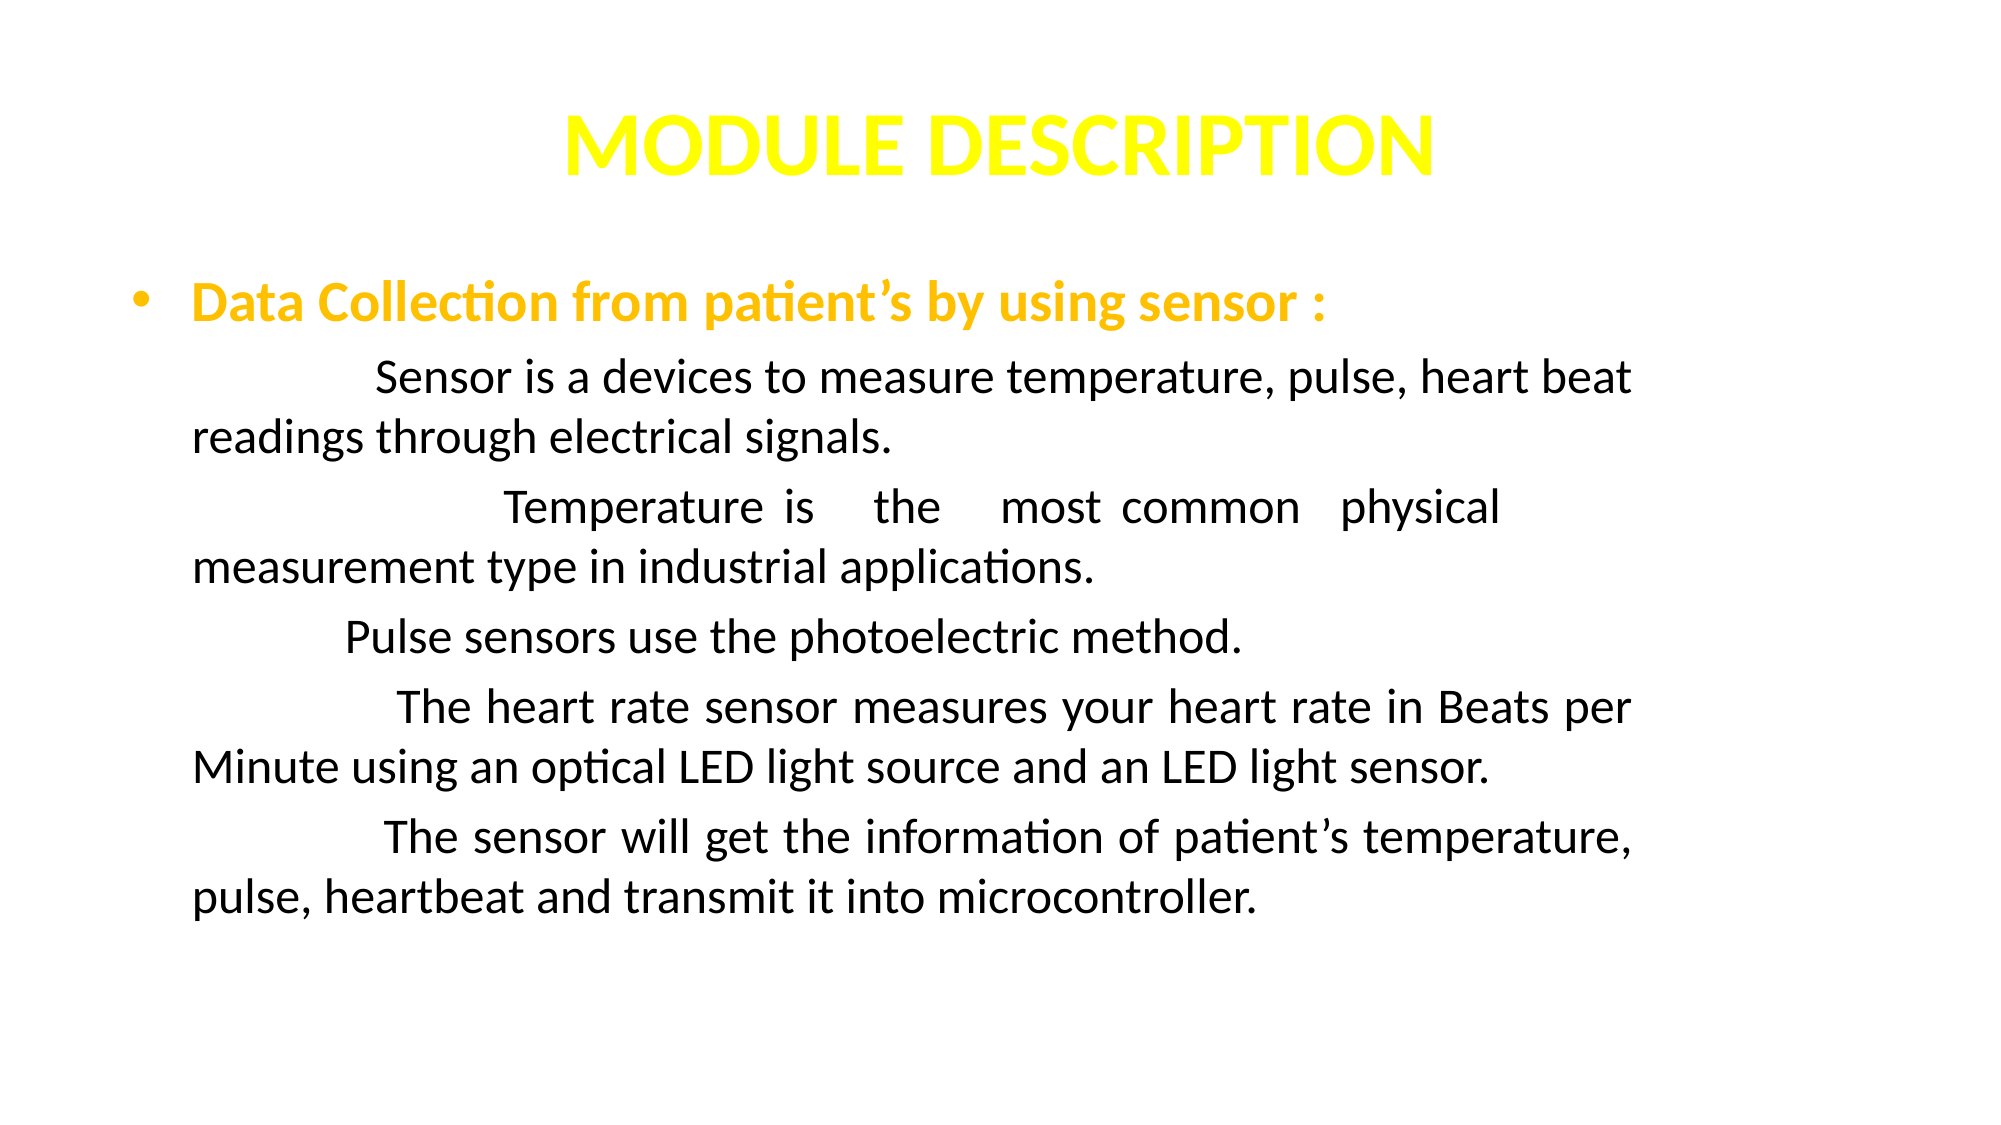

# MODULE DESCRIPTION
Data Collection from patient’s by using sensor :
                     Sensor is a devices to measure temperature, pulse, heart beat readings through electrical signals.
                   Temperature is   the   most common  physical	measurement type in industrial applications.
                   Pulse sensors use the photoelectric method.
                   The heart rate sensor measures your heart rate in Beats per Minute using an optical LED light source and an LED light sensor.
                  The sensor will get the information of patient’s temperature, pulse, heartbeat and transmit it into microcontroller.